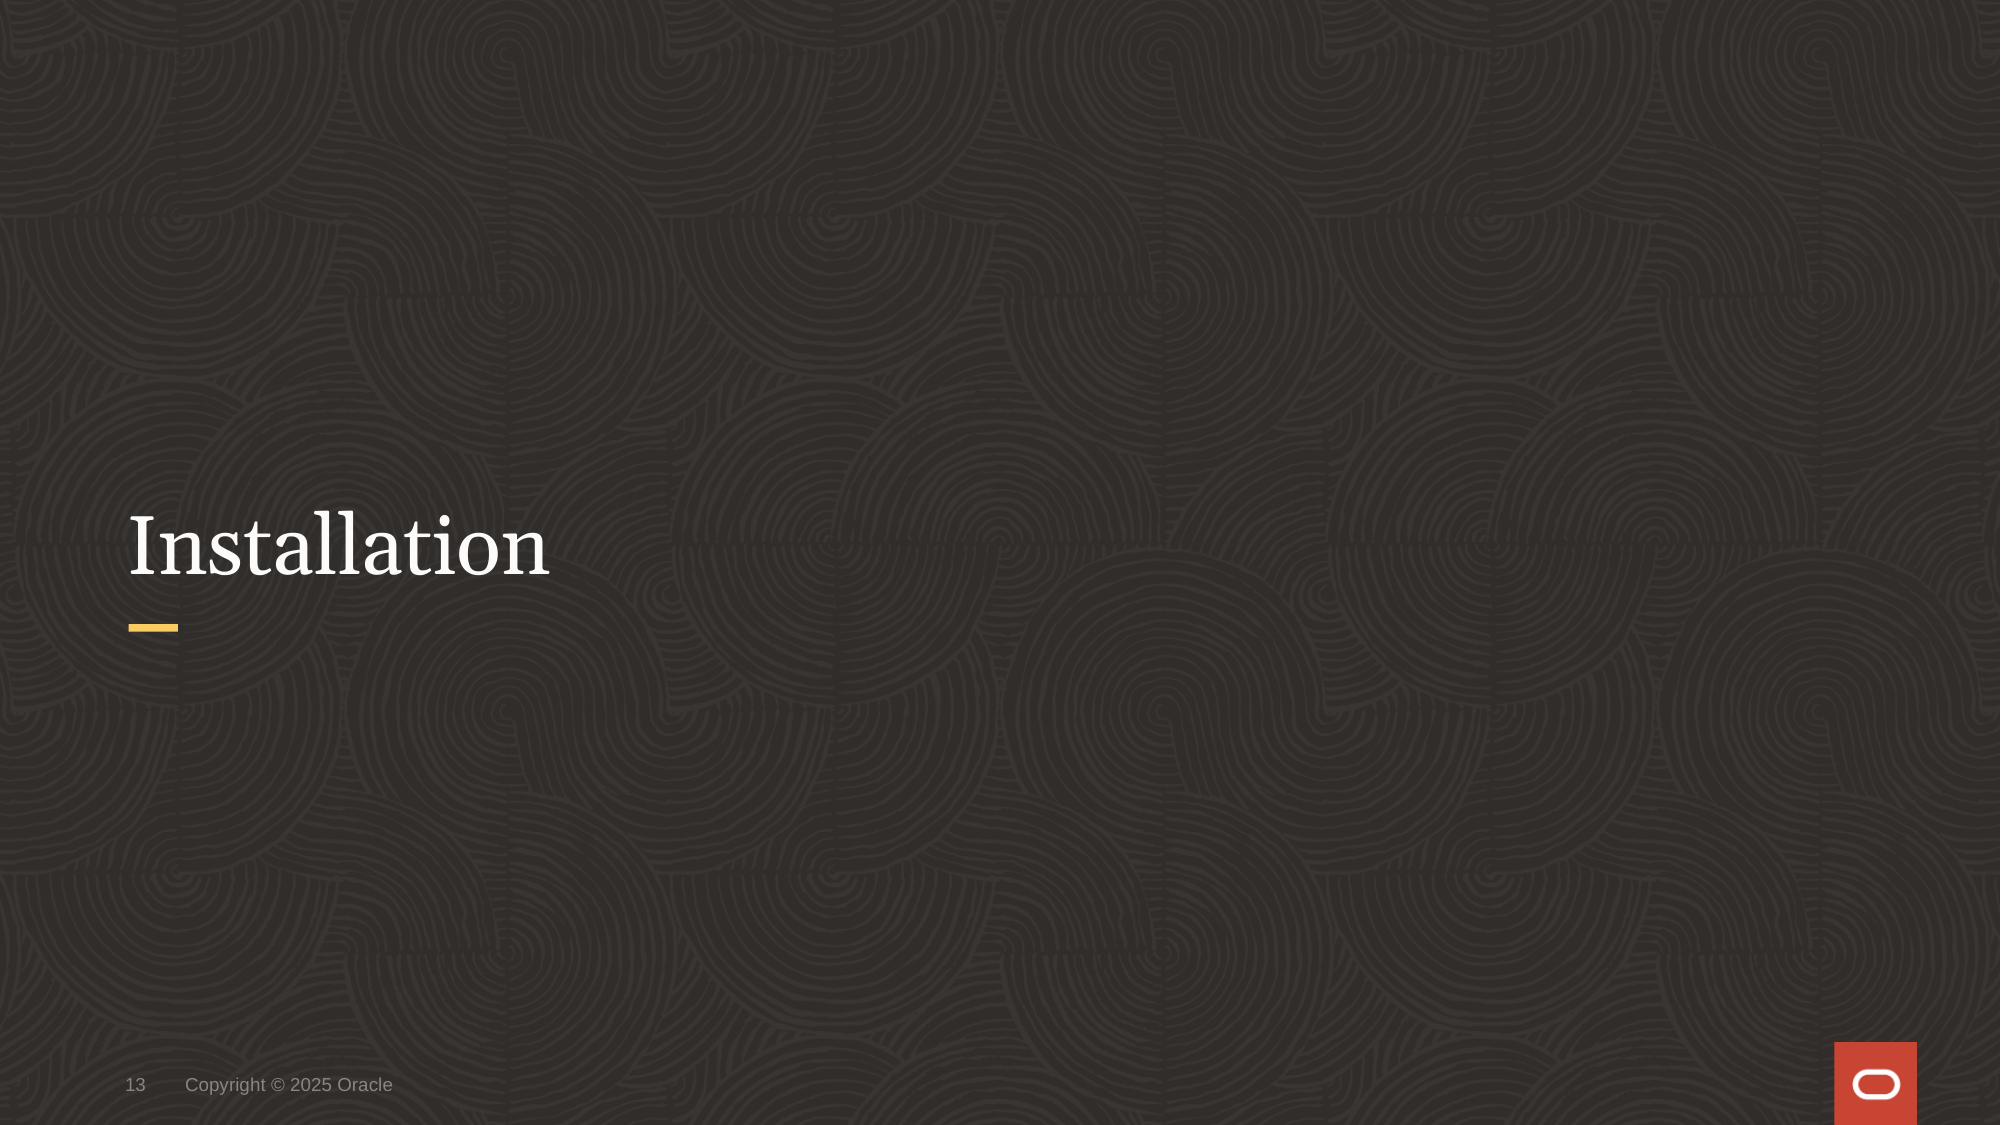

# Installation

13
Copyright © 2025 Oracle